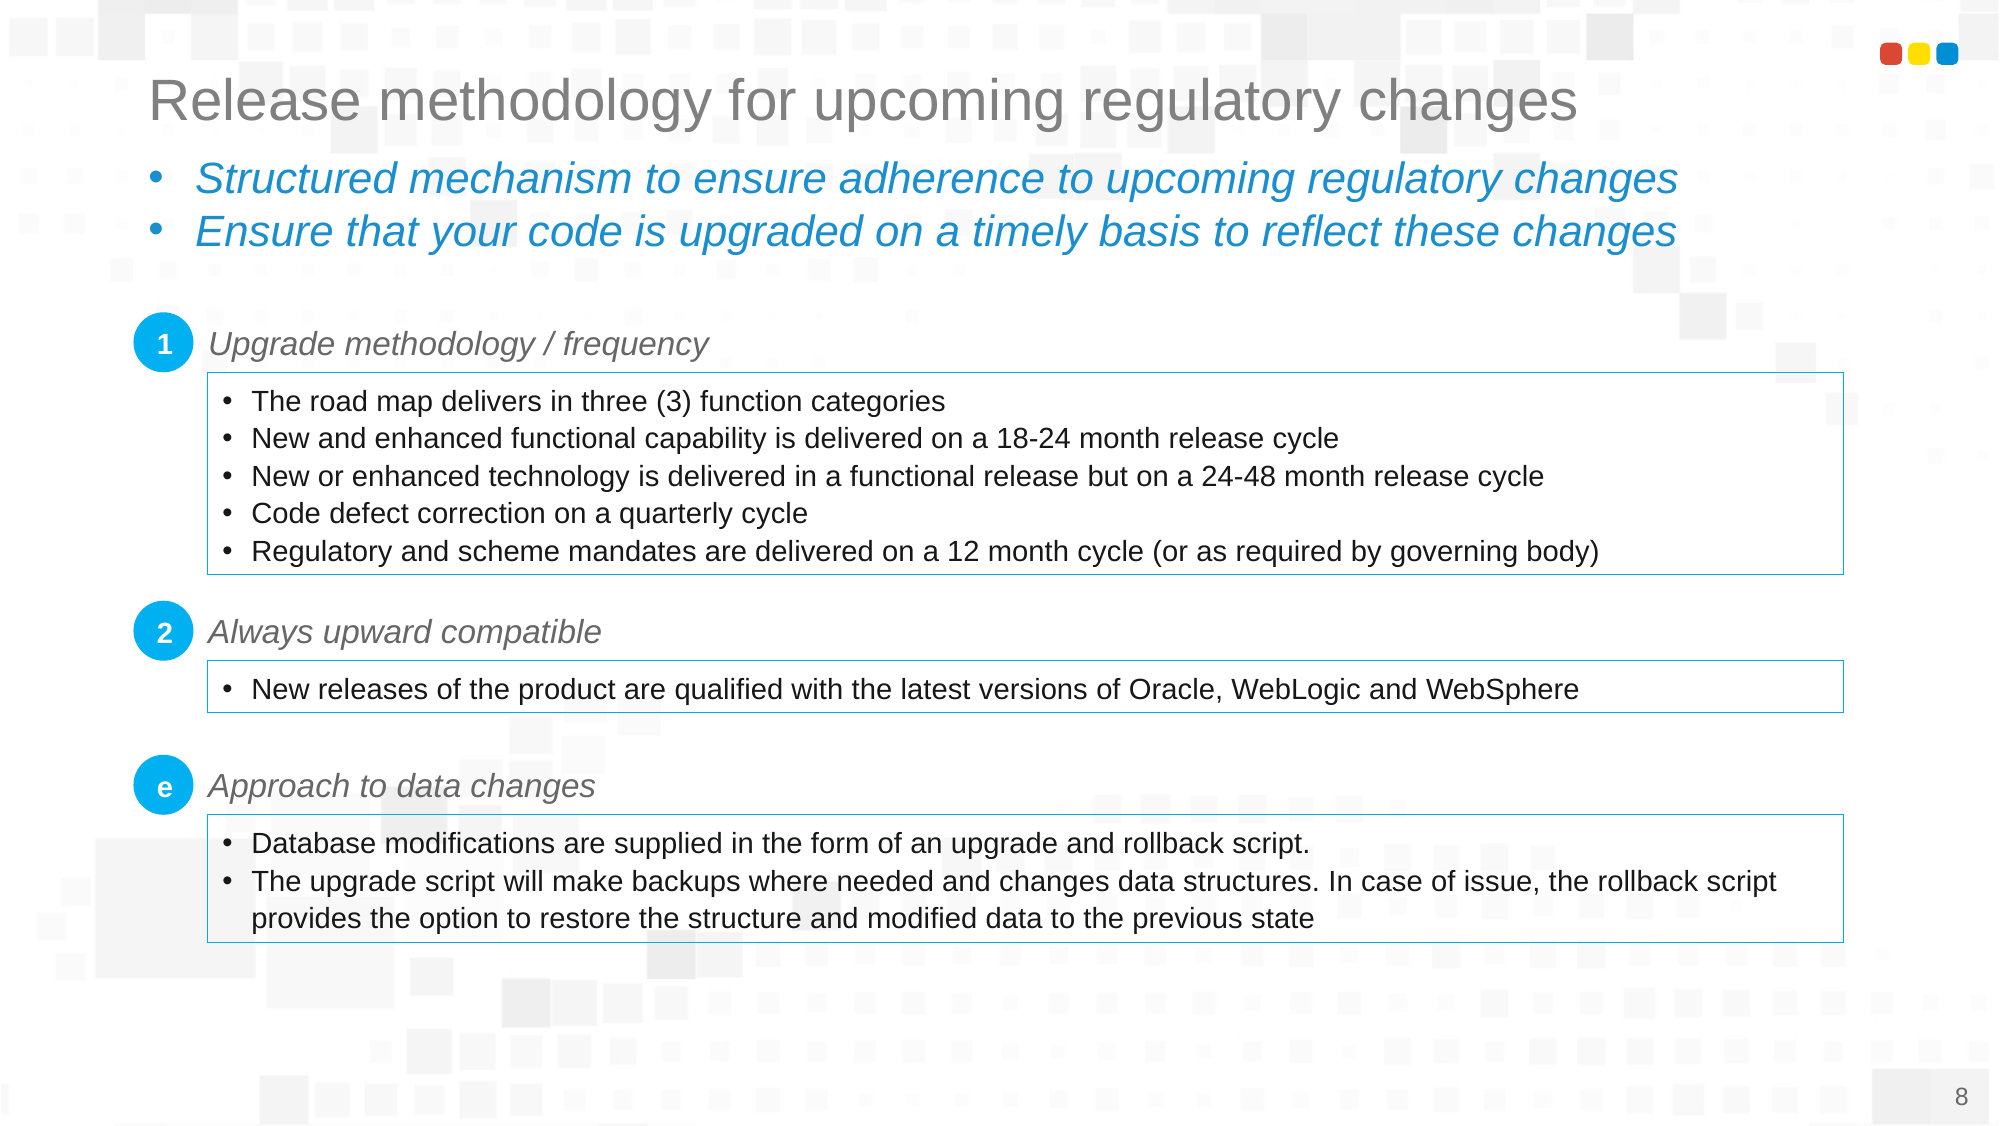

Release methodology for upcoming regulatory changes
Structured mechanism to ensure adherence to upcoming regulatory changes
Ensure that your code is upgraded on a timely basis to reflect these changes
1
Upgrade methodology / frequency
The road map delivers in three (3) function categories
New and enhanced functional capability is delivered on a 18-24 month release cycle
New or enhanced technology is delivered in a functional release but on a 24-48 month release cycle
Code defect correction on a quarterly cycle
Regulatory and scheme mandates are delivered on a 12 month cycle (or as required by governing body)
2
Always upward compatible
New releases of the product are qualified with the latest versions of Oracle, WebLogic and WebSphere
e
Approach to data changes
Database modifications are supplied in the form of an upgrade and rollback script.
The upgrade script will make backups where needed and changes data structures. In case of issue, the rollback script provides the option to restore the structure and modified data to the previous state
8